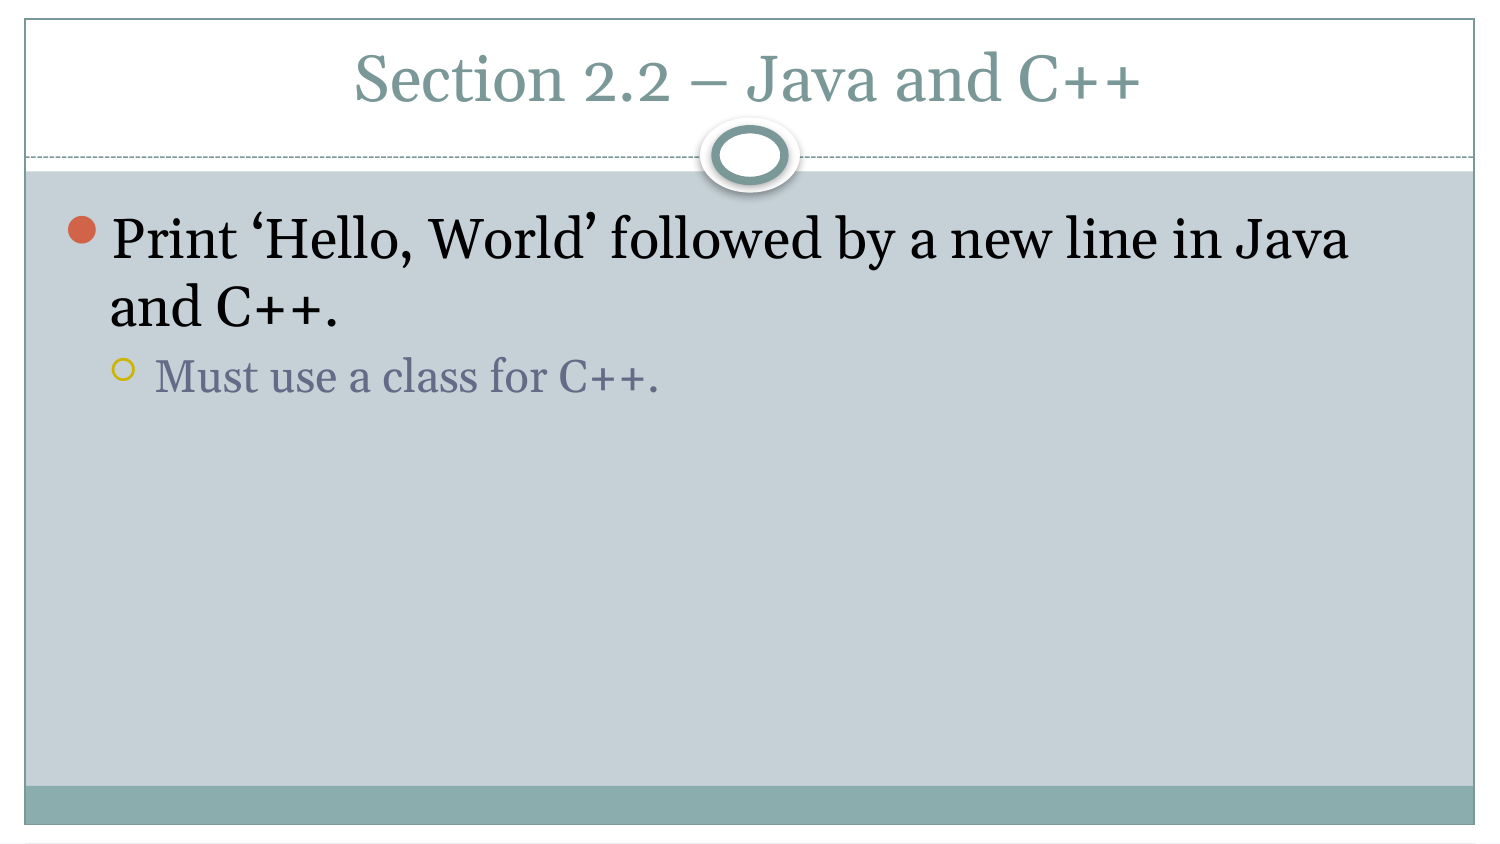

# Section 2.2 – Java and C++
Print ‘Hello, World’ followed by a new line in Java and C++.
Must use a class for C++.